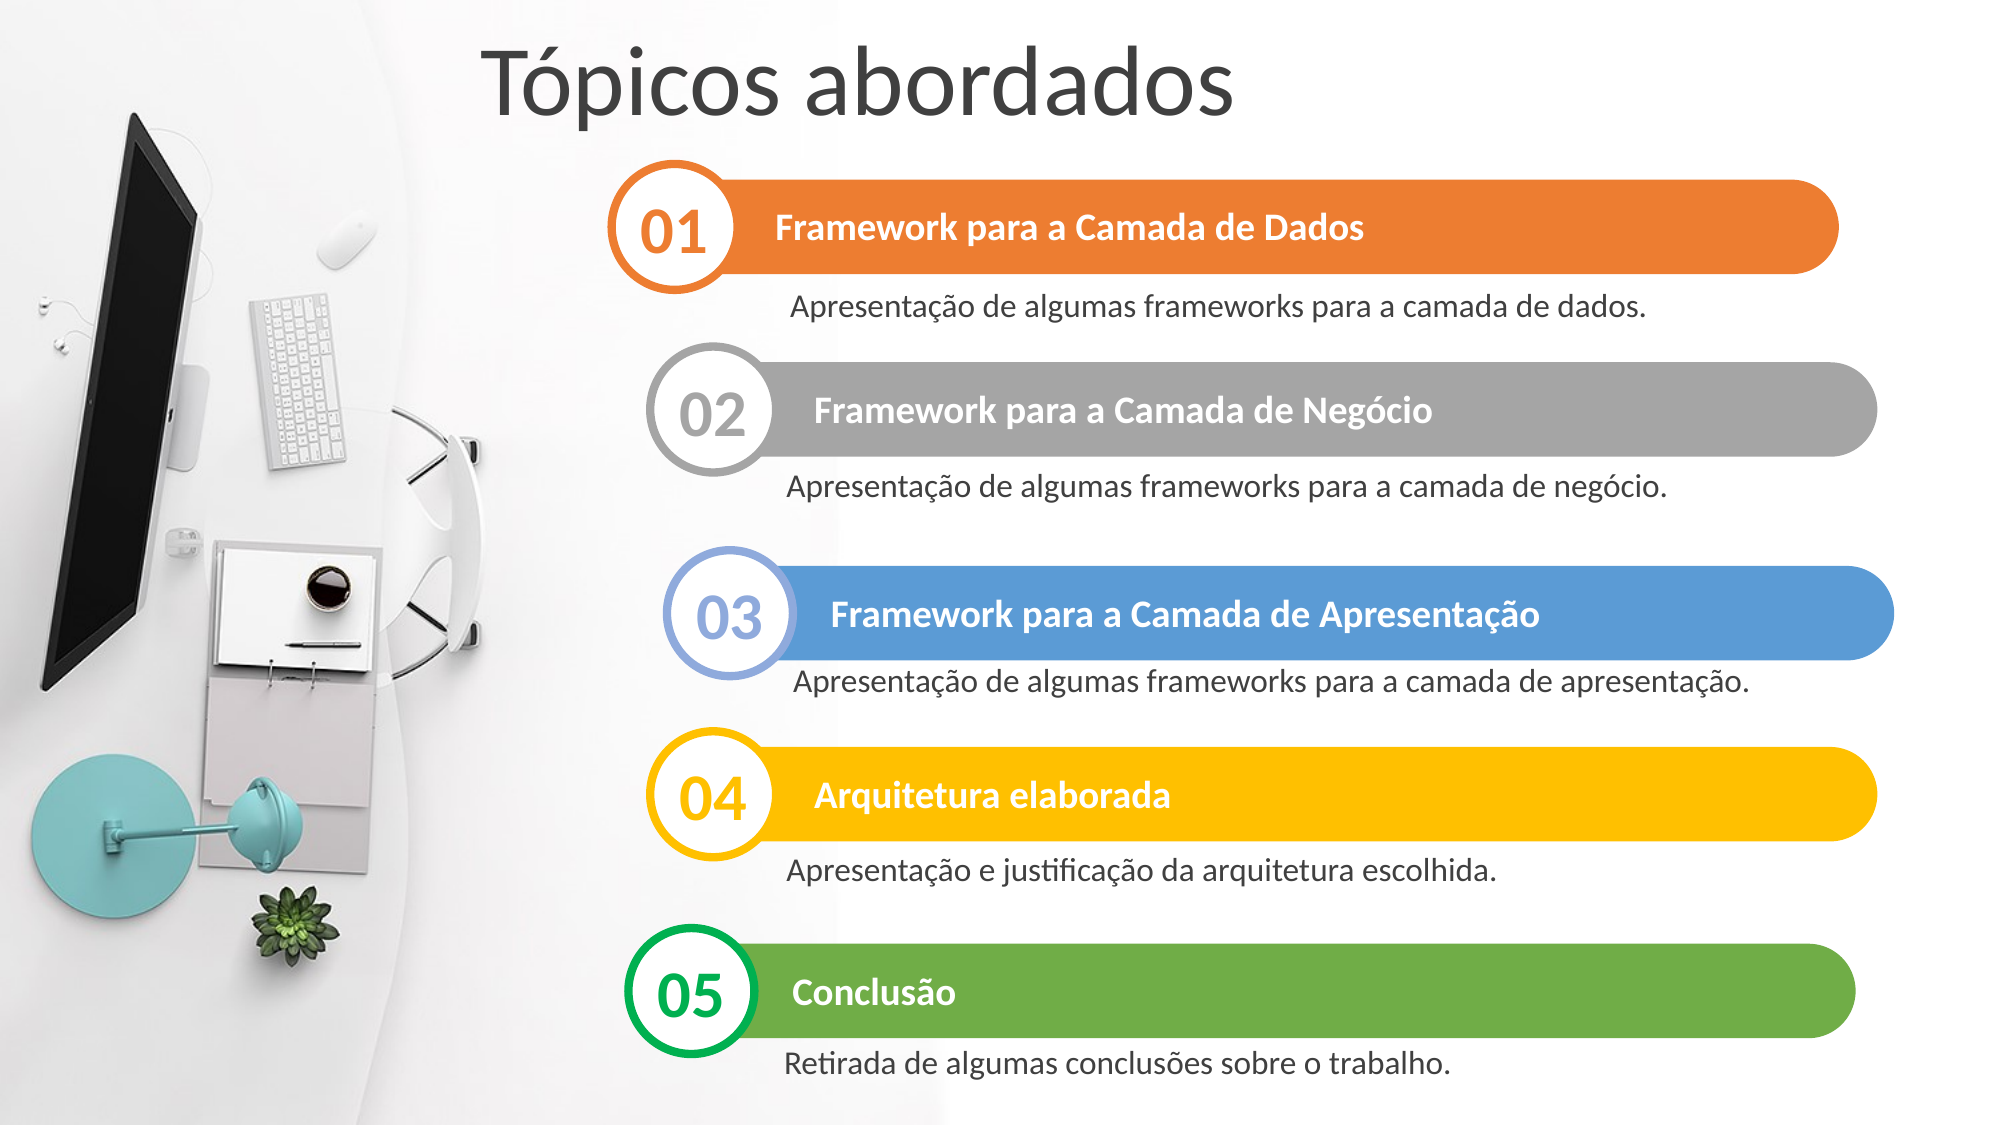

Tópicos abordados

01
Framework para a Camada de Dados
Apresentação de algumas frameworks para a camada de dados.

02
Framework para a Camada de Negócio
Apresentação de algumas frameworks para a camada de negócio.

03
Framework para a Camada de Apresentação
Apresentação de algumas frameworks para a camada de apresentação.

04
Arquitetura elaborada
Apresentação e justificação da arquitetura escolhida.

05
Conclusão
Retirada de algumas conclusões sobre o trabalho.